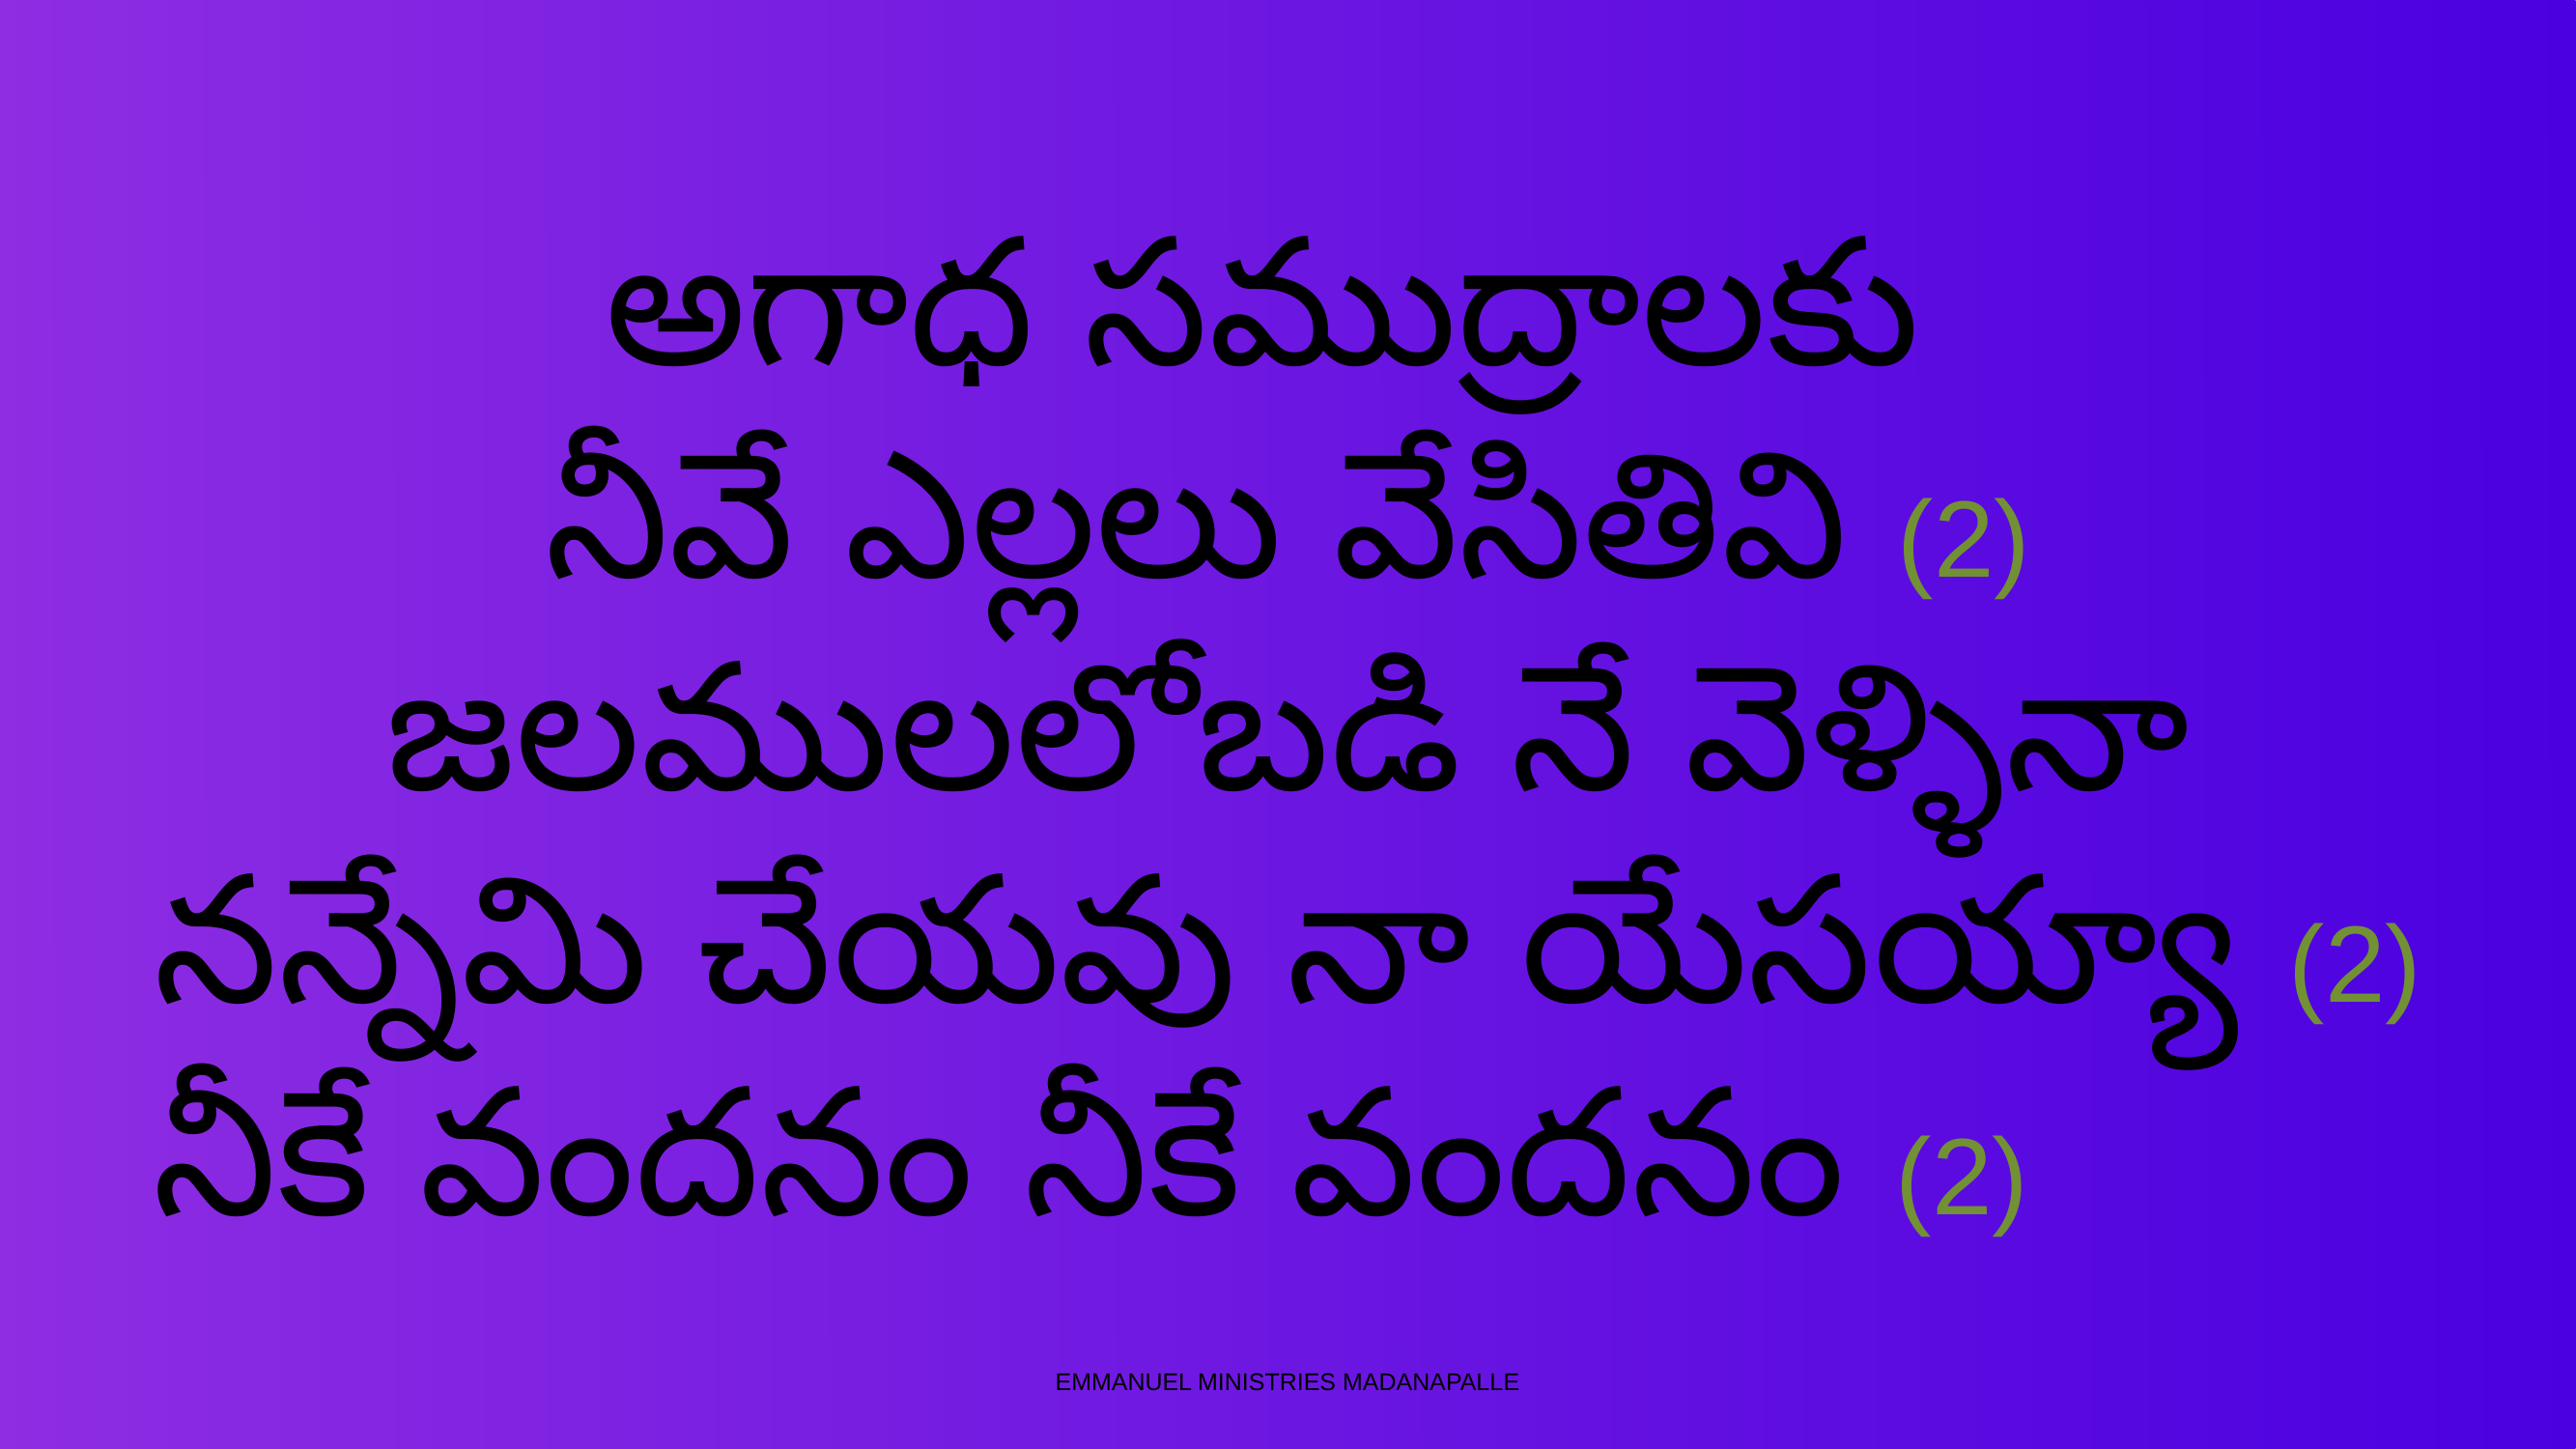

అగాధ సముద్రాలకు
నీవే ఎల్లలు వేసితివి (2)
జలములలోబడి నే వెళ్ళినా
నన్నేమి చేయవు నా యేసయ్యా (2)
నీకే వందనం నీకే వందనం (2)